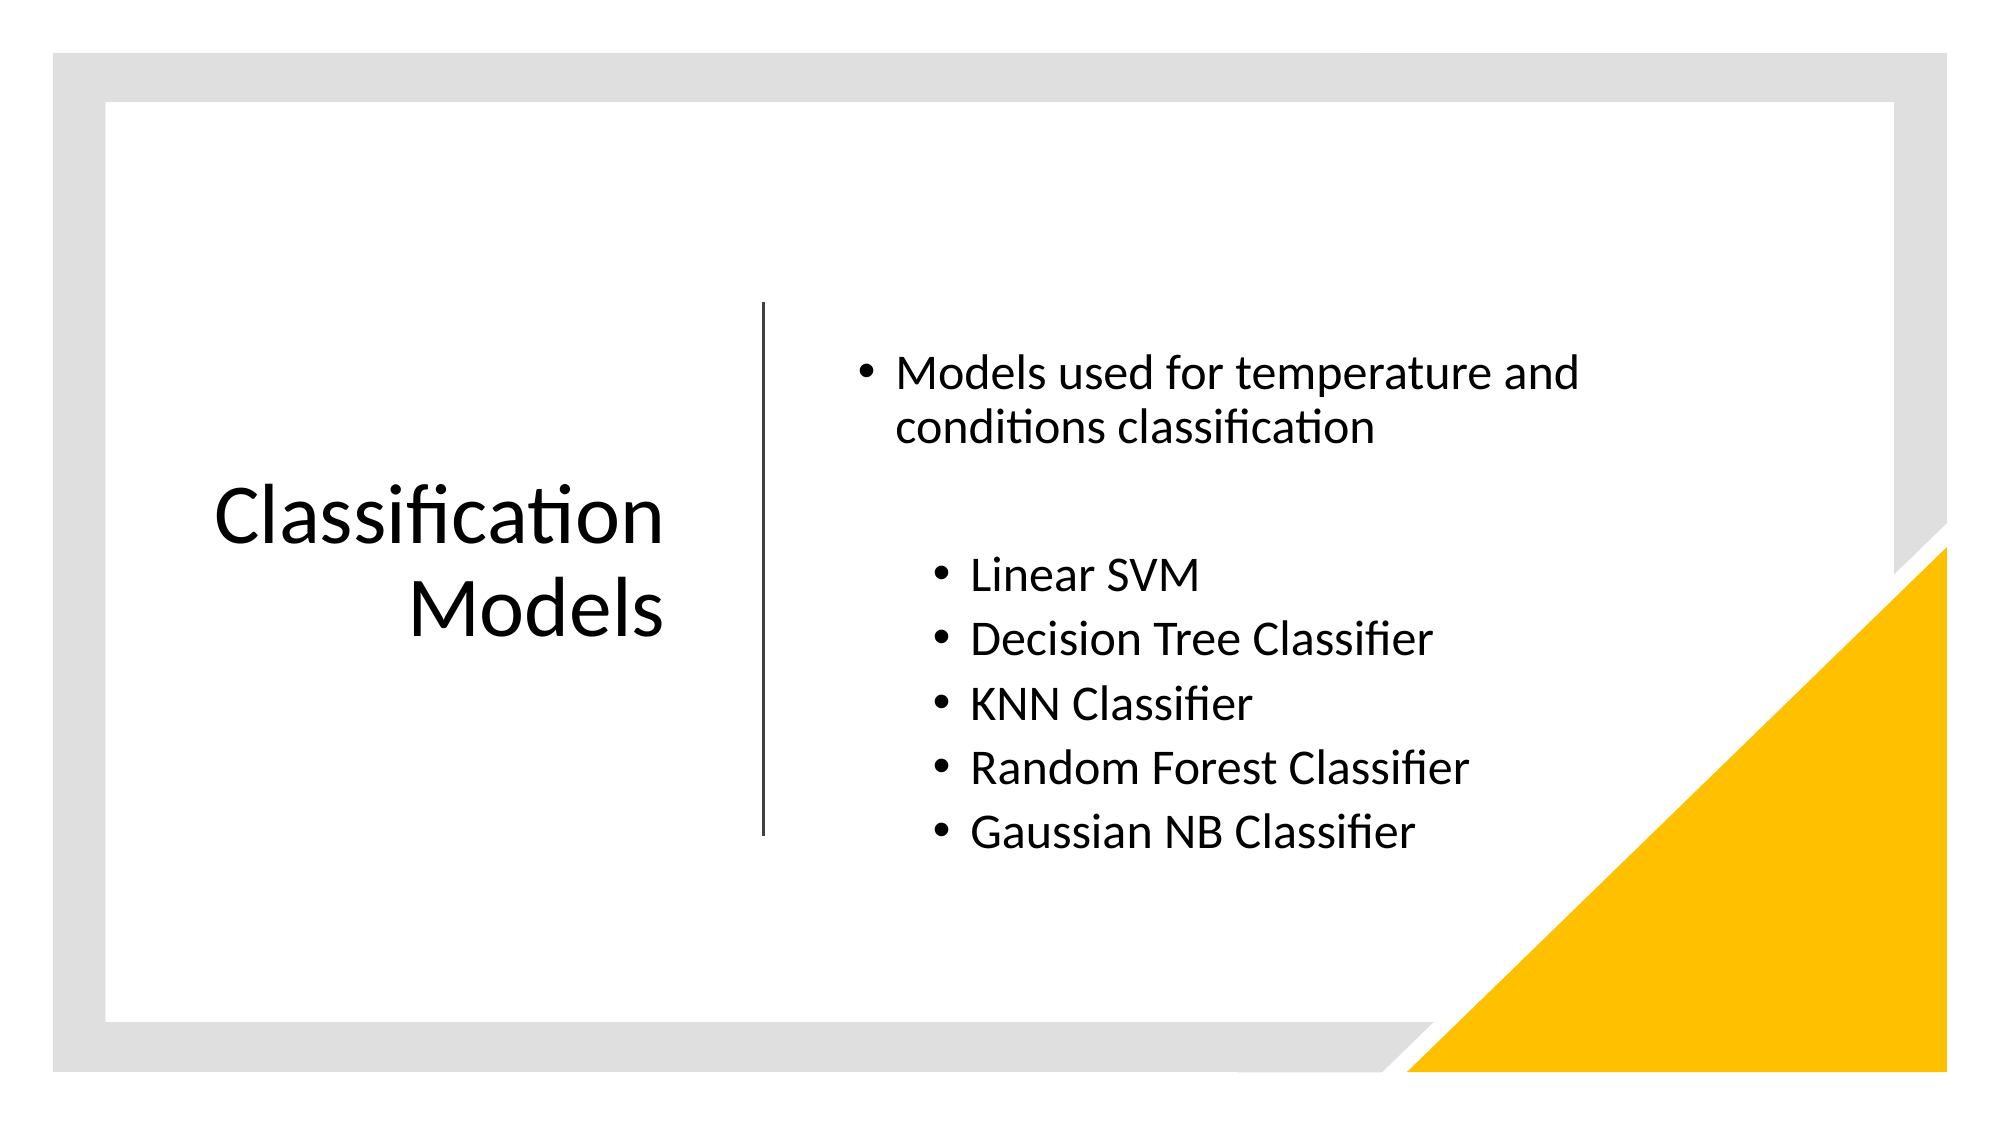

# Classification Models

Models used for temperature and conditions classification

Linear SVM
Decision Tree Classifier
KNN Classifier
Random Forest Classifier
Gaussian NB Classifier